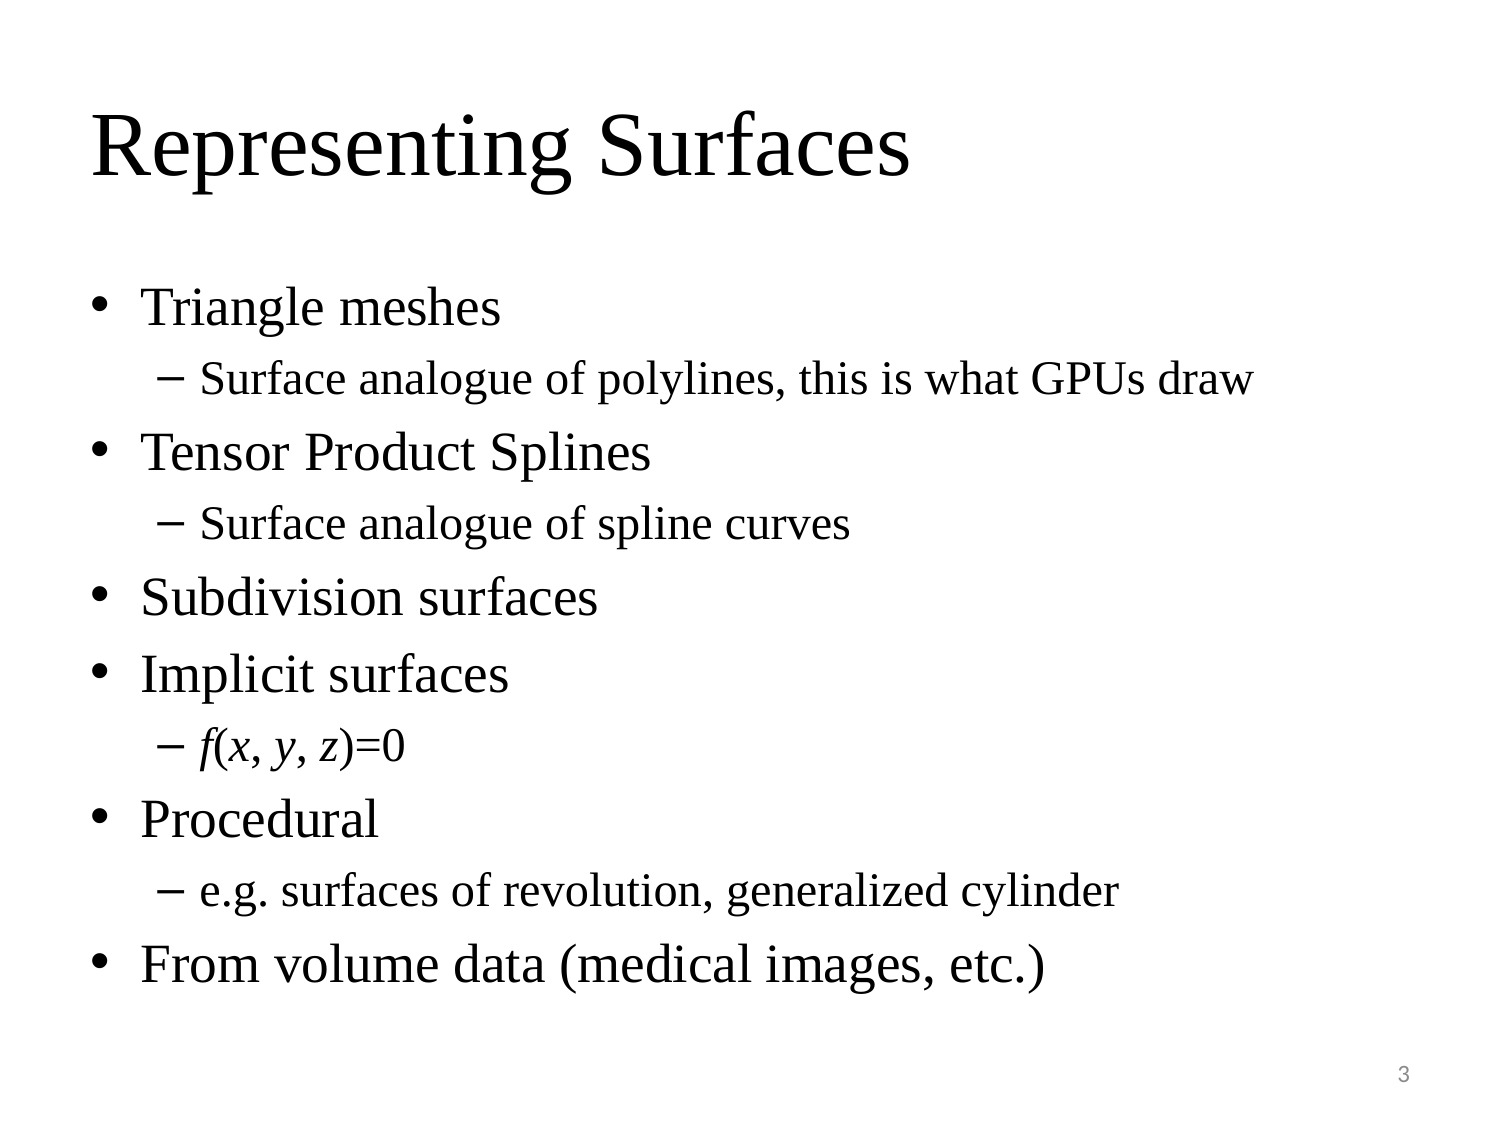

# Representing Surfaces
Triangle meshes
Surface analogue of polylines, this is what GPUs draw
Tensor Product Splines
Surface analogue of spline curves
Subdivision surfaces
Implicit surfaces
f(x, y, z)=0
Procedural
e.g. surfaces of revolution, generalized cylinder
From volume data (medical images, etc.)
3